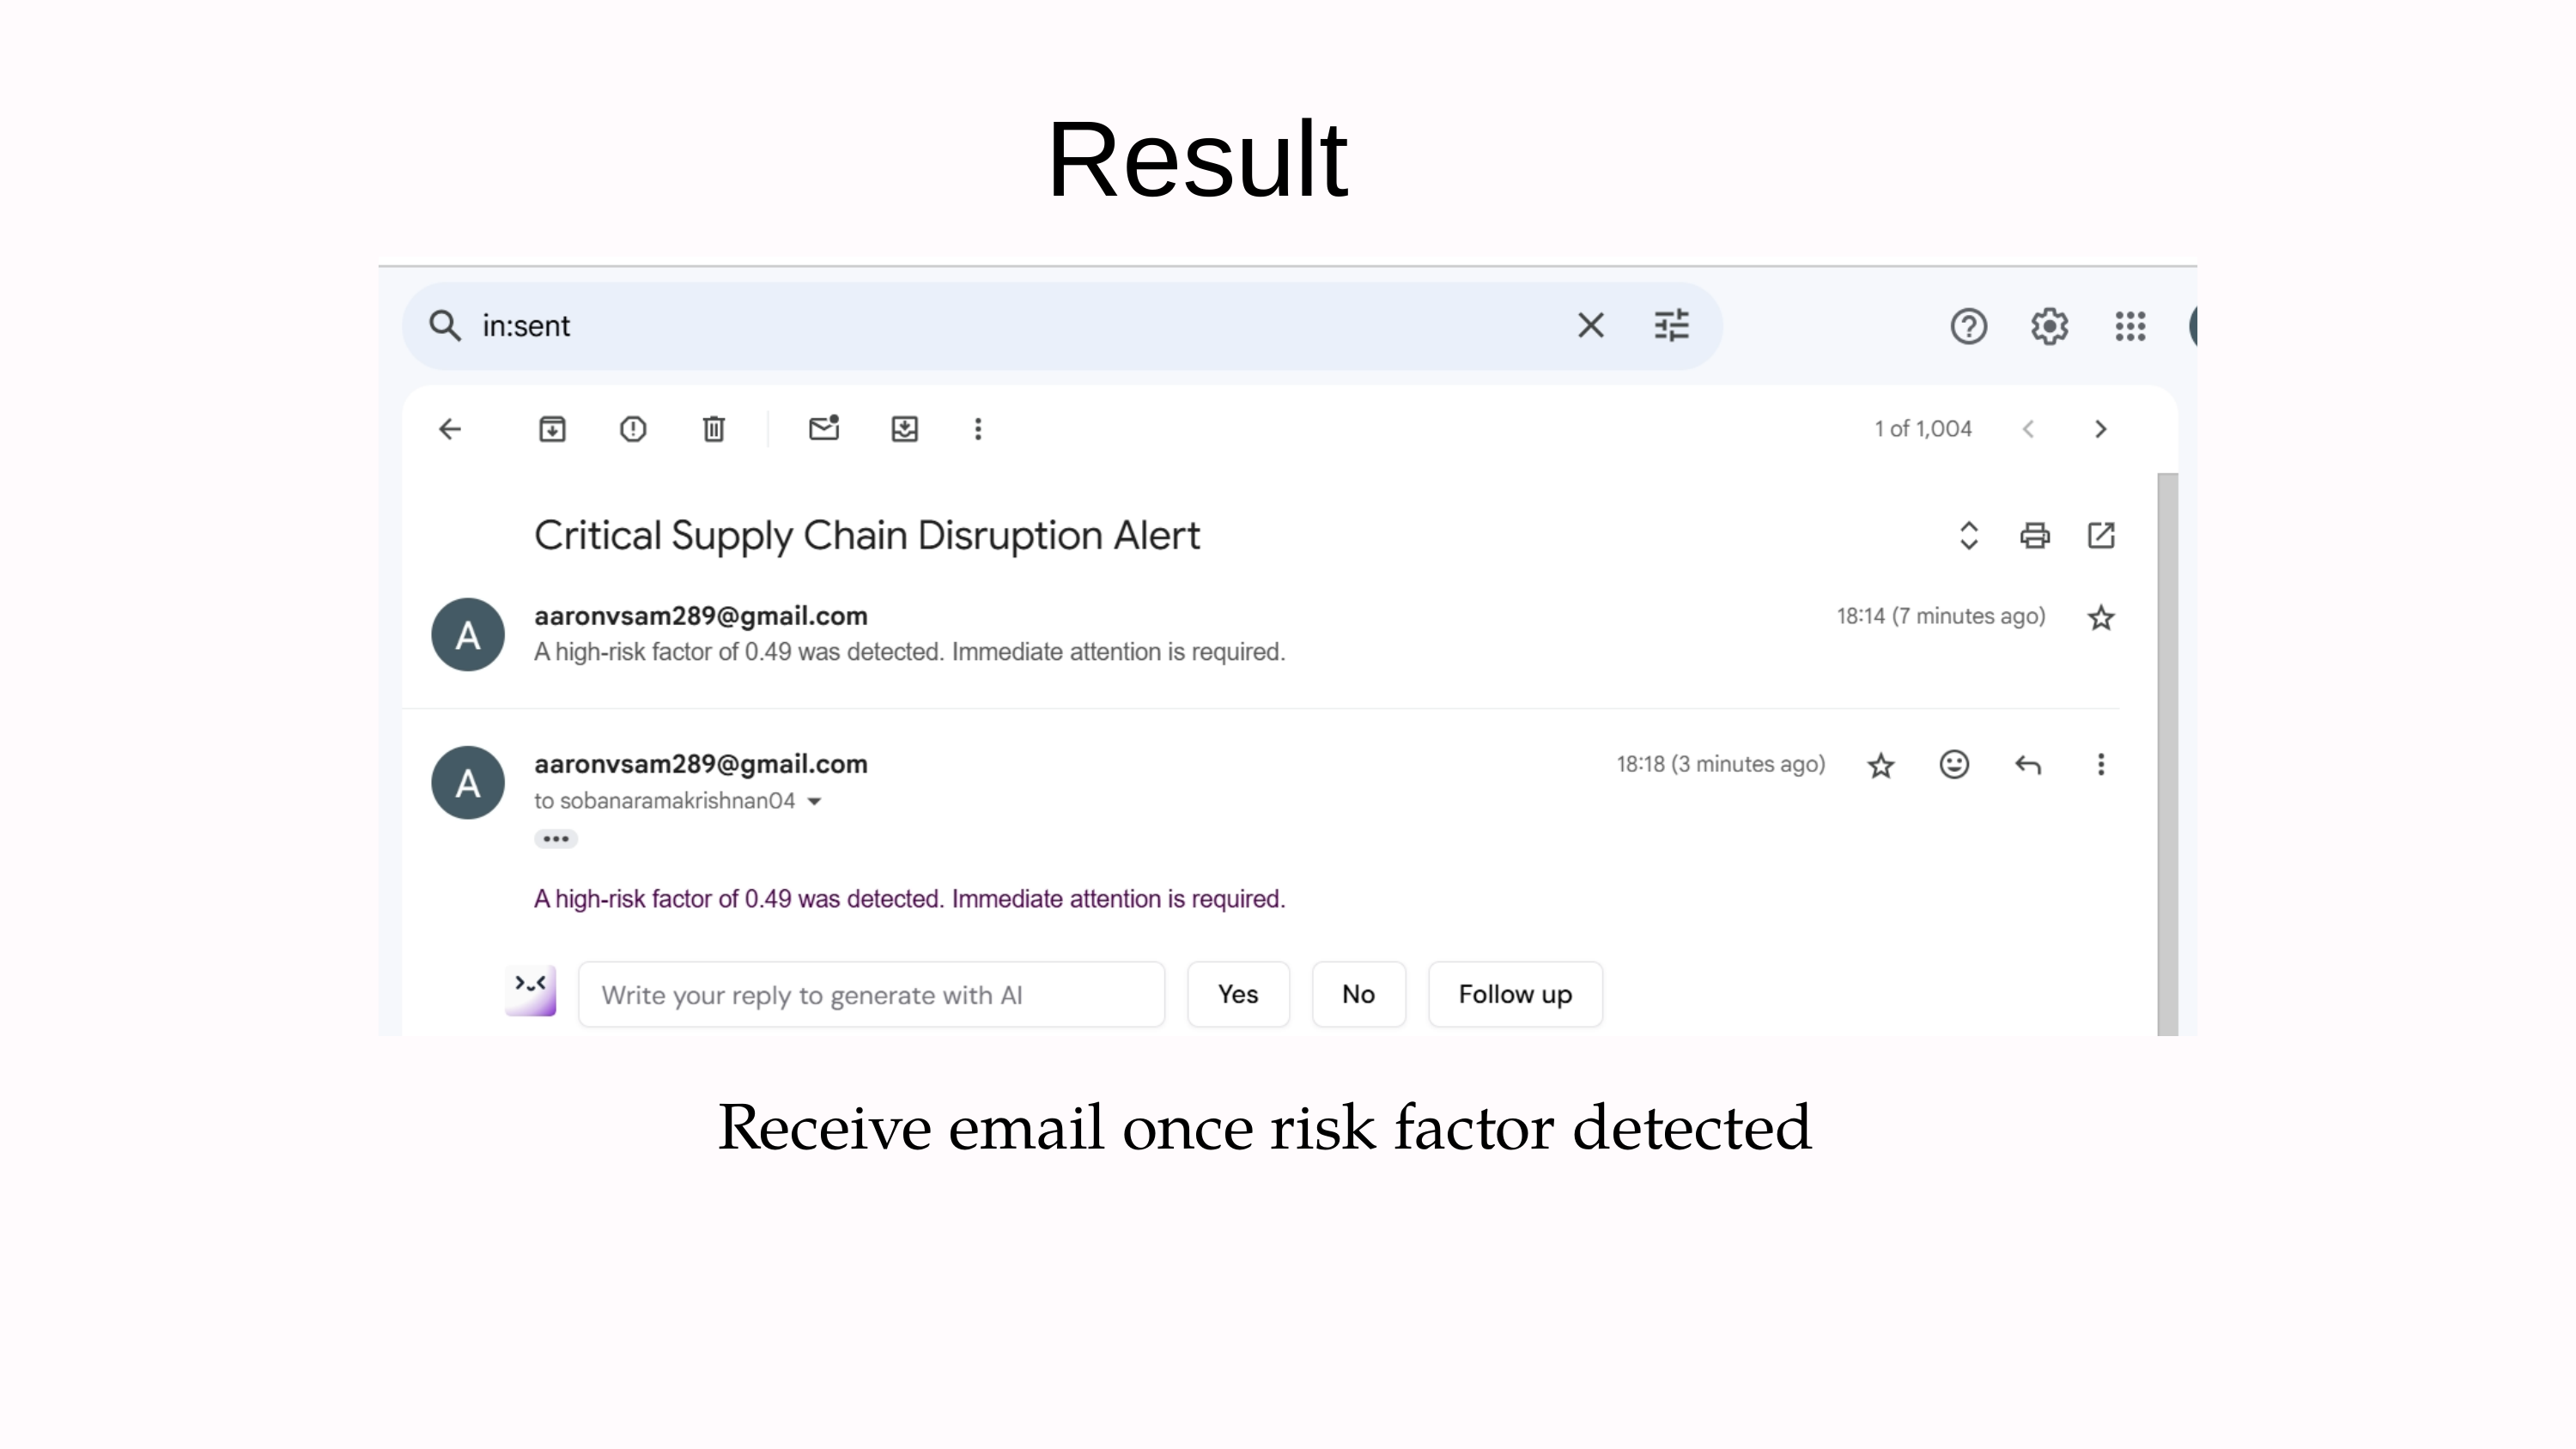

Result

Receive email once risk factor detected